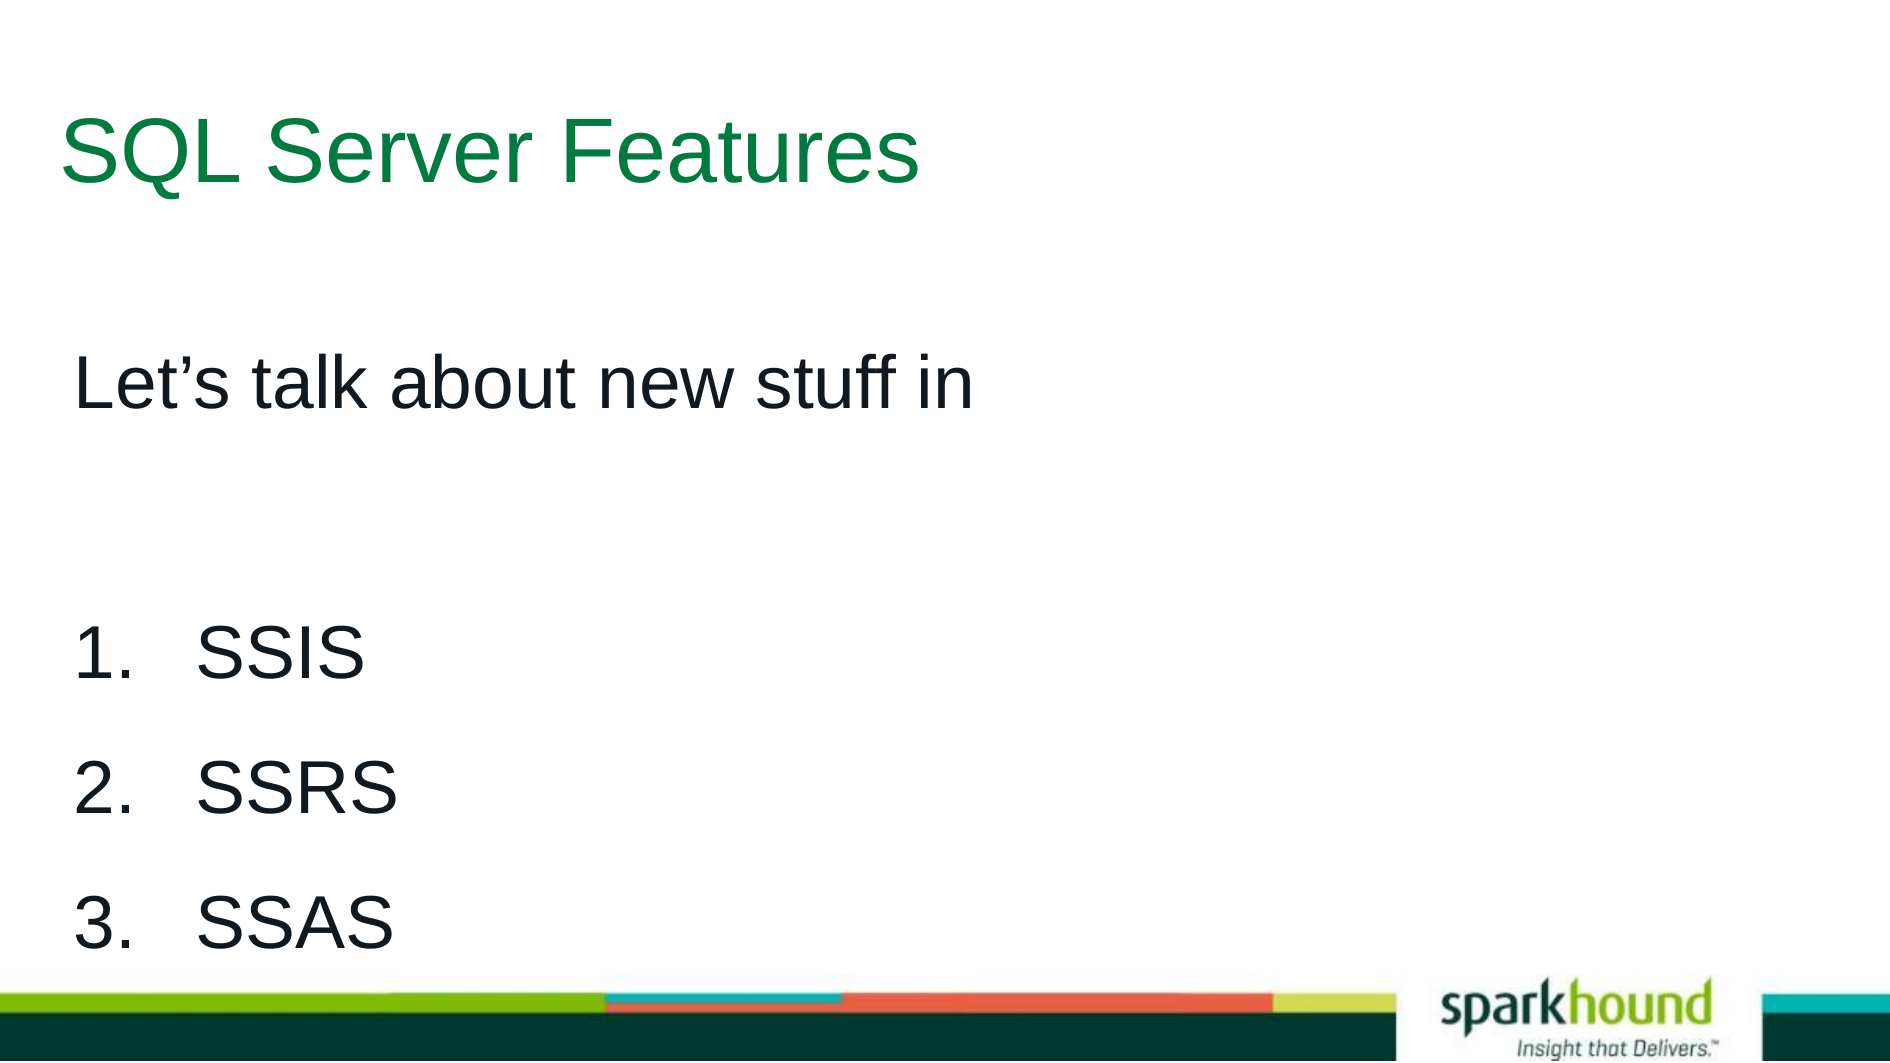

# SQL Server Features
Let’s talk about new stuff in

SSIS
SSRS
SSAS